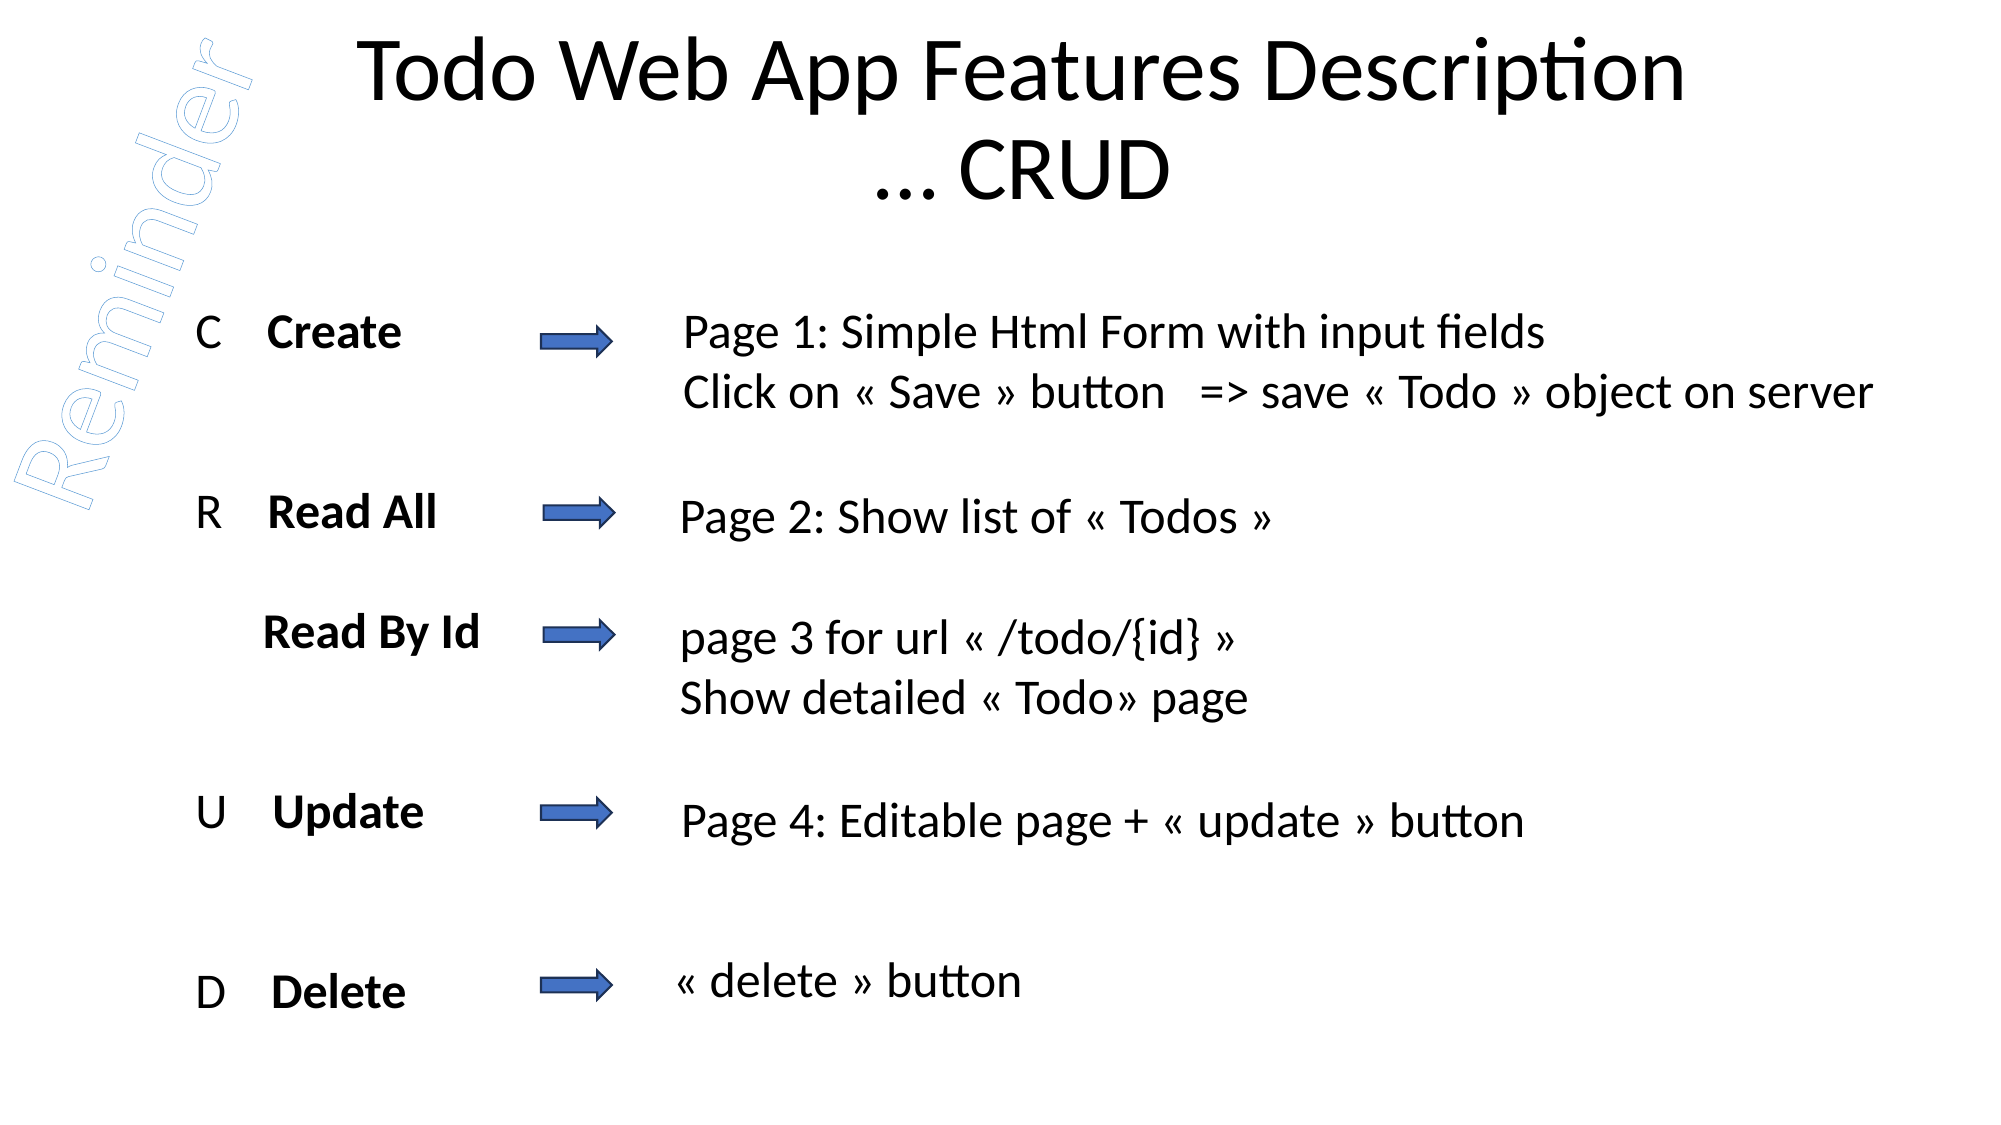

# Todo Web App Features Description … CRUD
Reminder
C    Create

R    Read All

      Read By Id

U    Update

D    Delete
Page 1: Simple Html Form with input fields
Click on « Save » button   => save « Todo » object on server

Page 2: Show list of « Todos »

page 3 for url « /todo/{id} »
Show detailed « Todo» page

Page 4: Editable page + « update » button

« delete » button